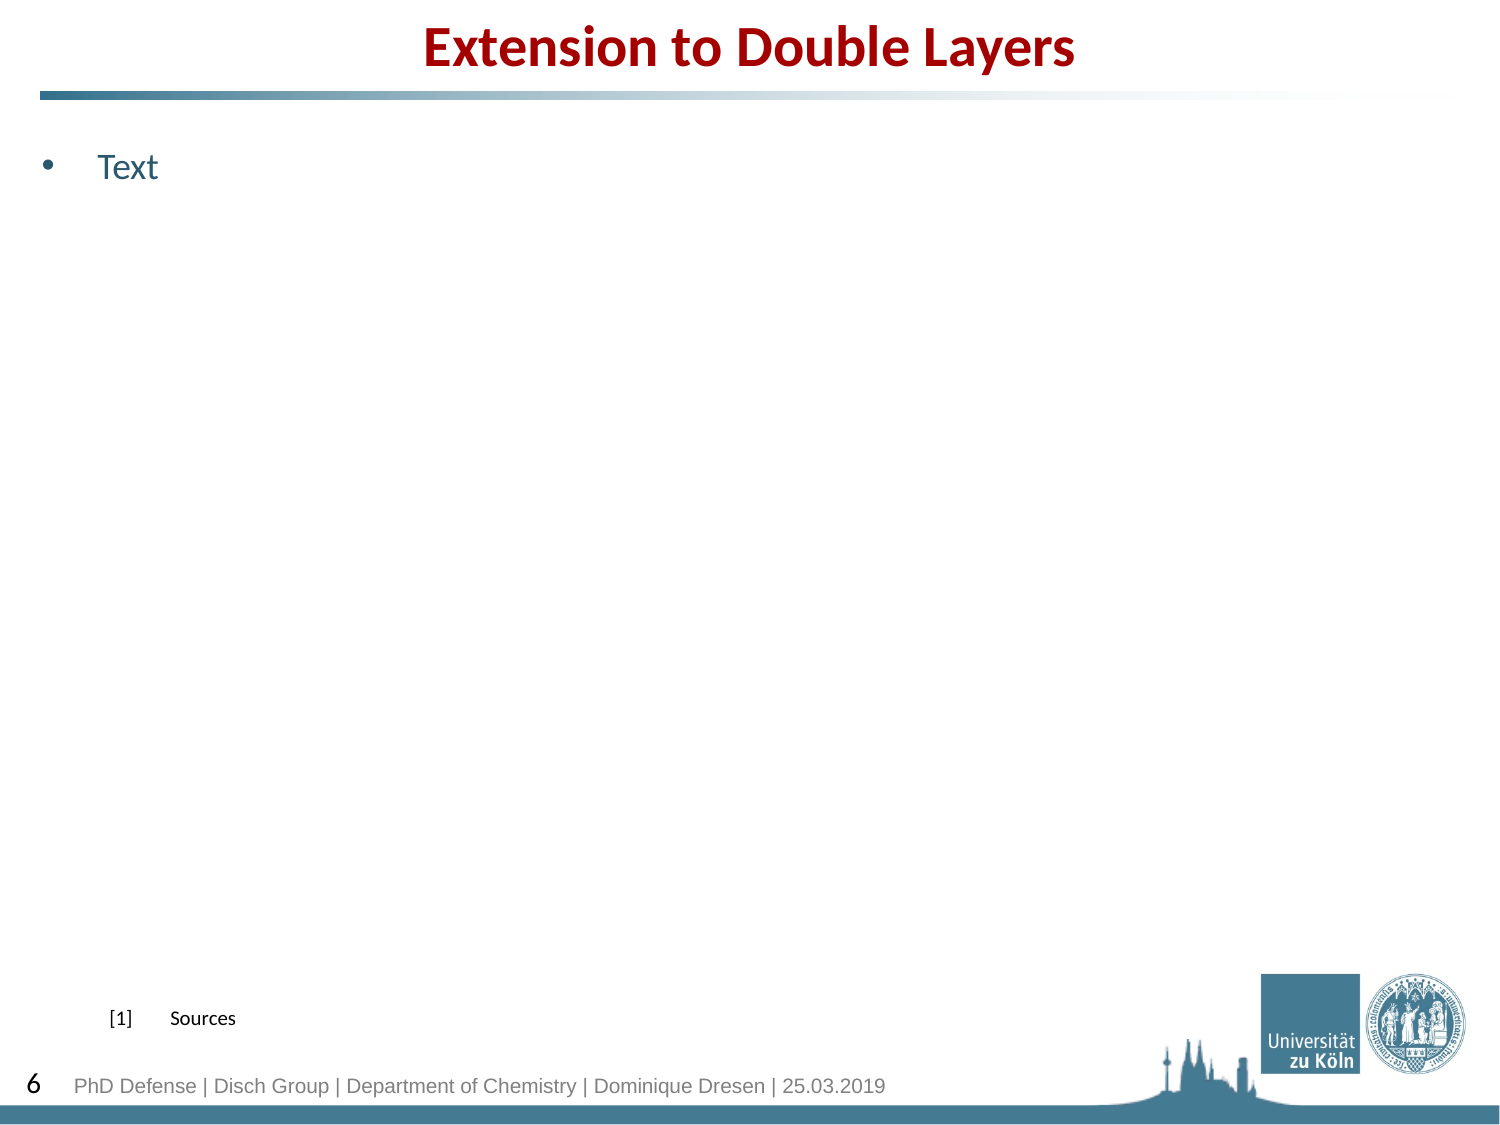

Extension to Double Layers
Text

[1]        Sources
6